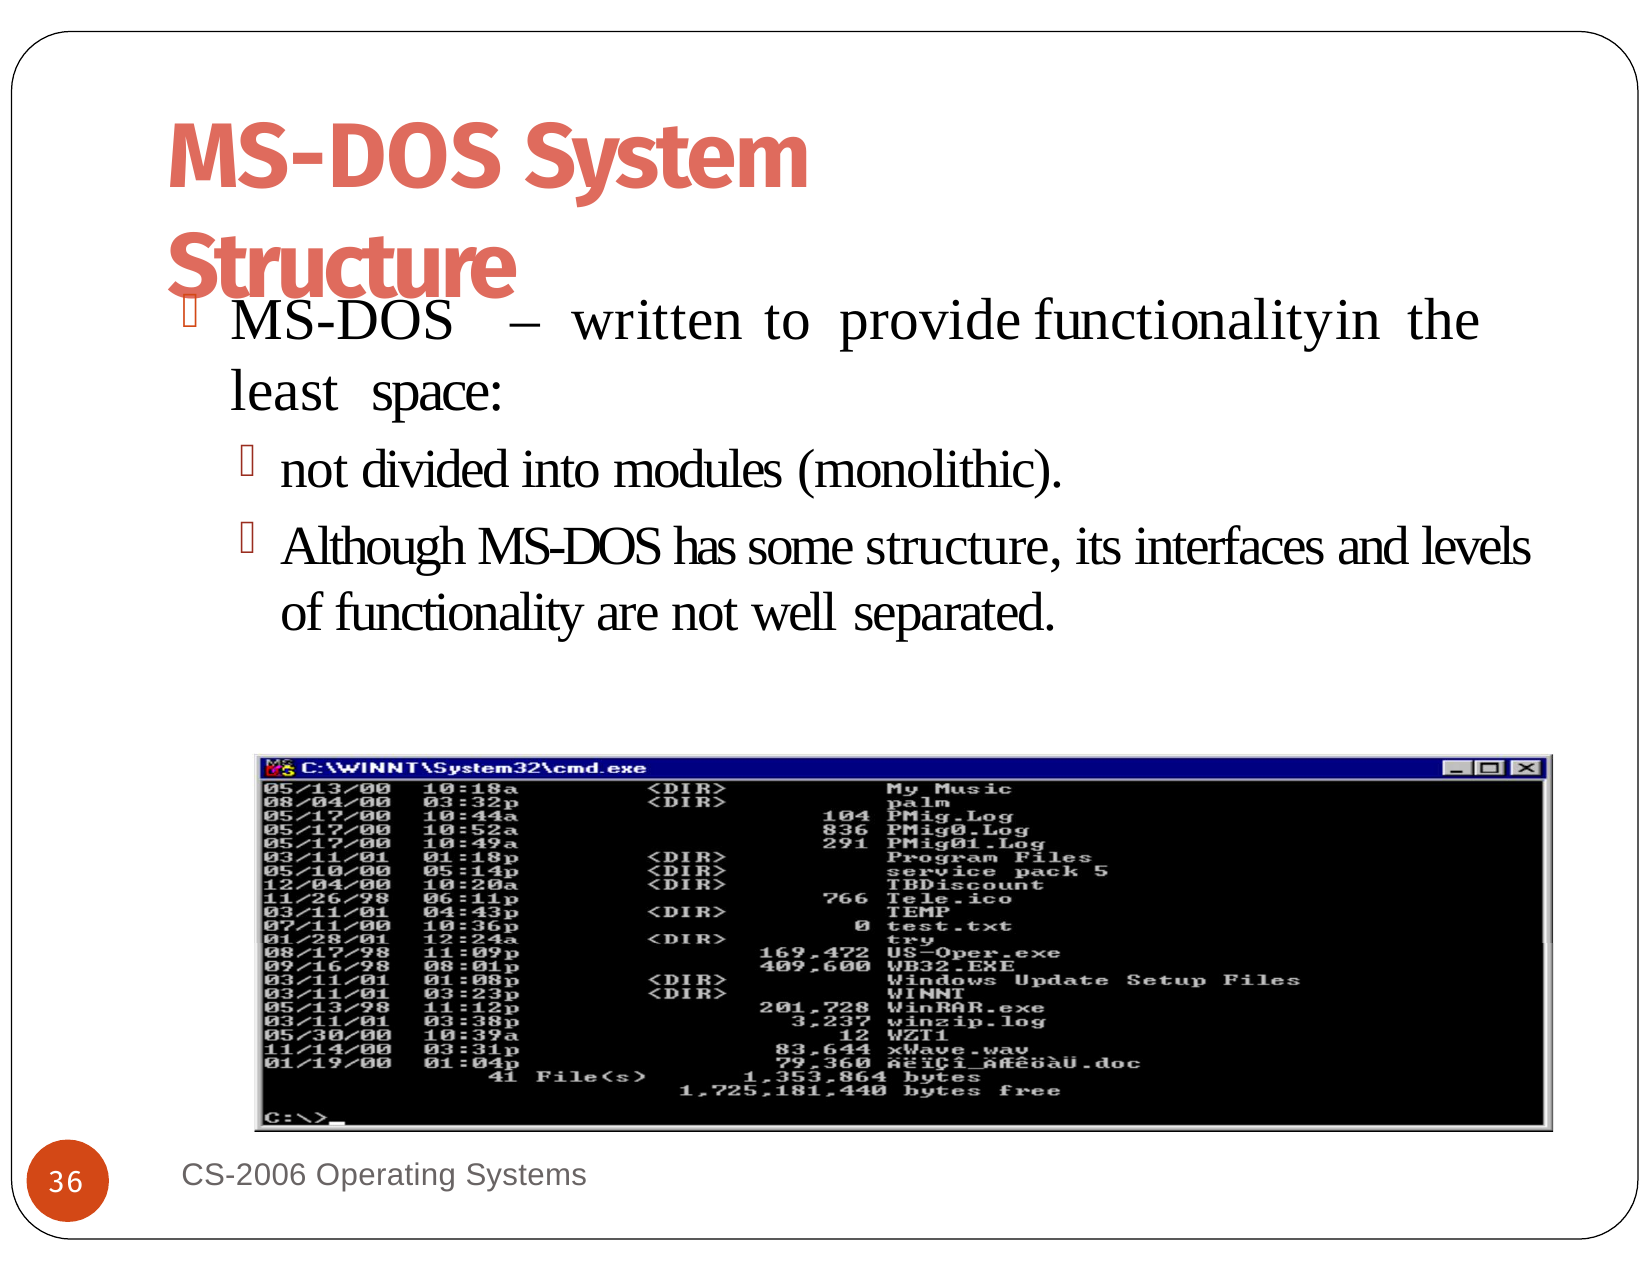

# MS-DOS System Structure
MS-DOS	–	written	to	provide	functionality	in	the	least  space:
not divided into modules (monolithic).
Although MS-DOS has some structure, its interfaces and levels  of functionality are not well separated.

CS-2006 Operating Systems
36